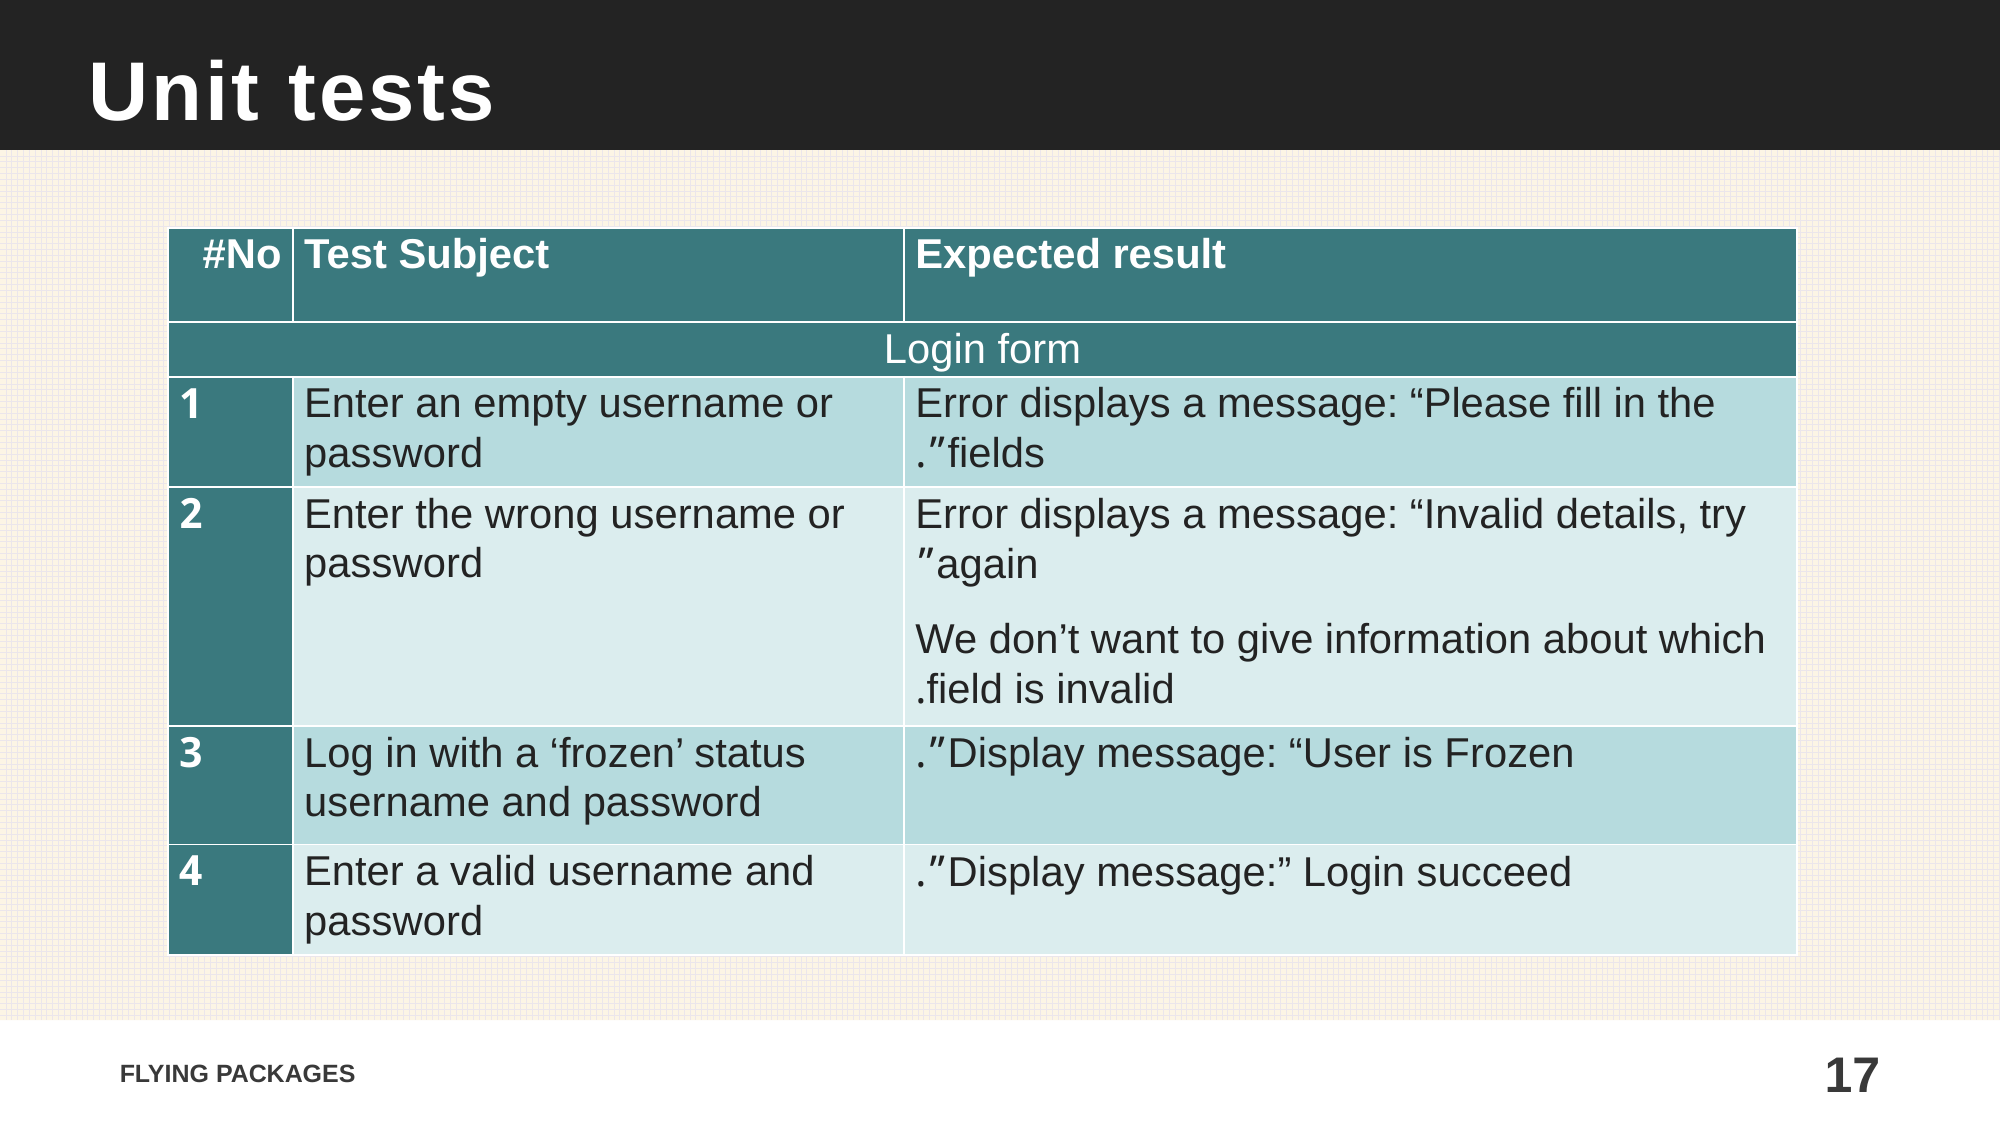

# Unit tests
| #No | Test Subject | Expected result |
| --- | --- | --- |
| Login form |  |  |
| 1 | Enter an empty username or password | Error displays a message: “Please fill in the fields”. |
| 2 | Enter the wrong username or password | Error displays a message: “Invalid details, try again” We don’t want to give information about which field is invalid. |
| 3 | Log in with a ‘frozen’ status username and password | Display message: “User is Frozen”. |
| 4 | Enter a valid username and password | Display message:” Login succeed”. |
FLYING PACKAGES
17